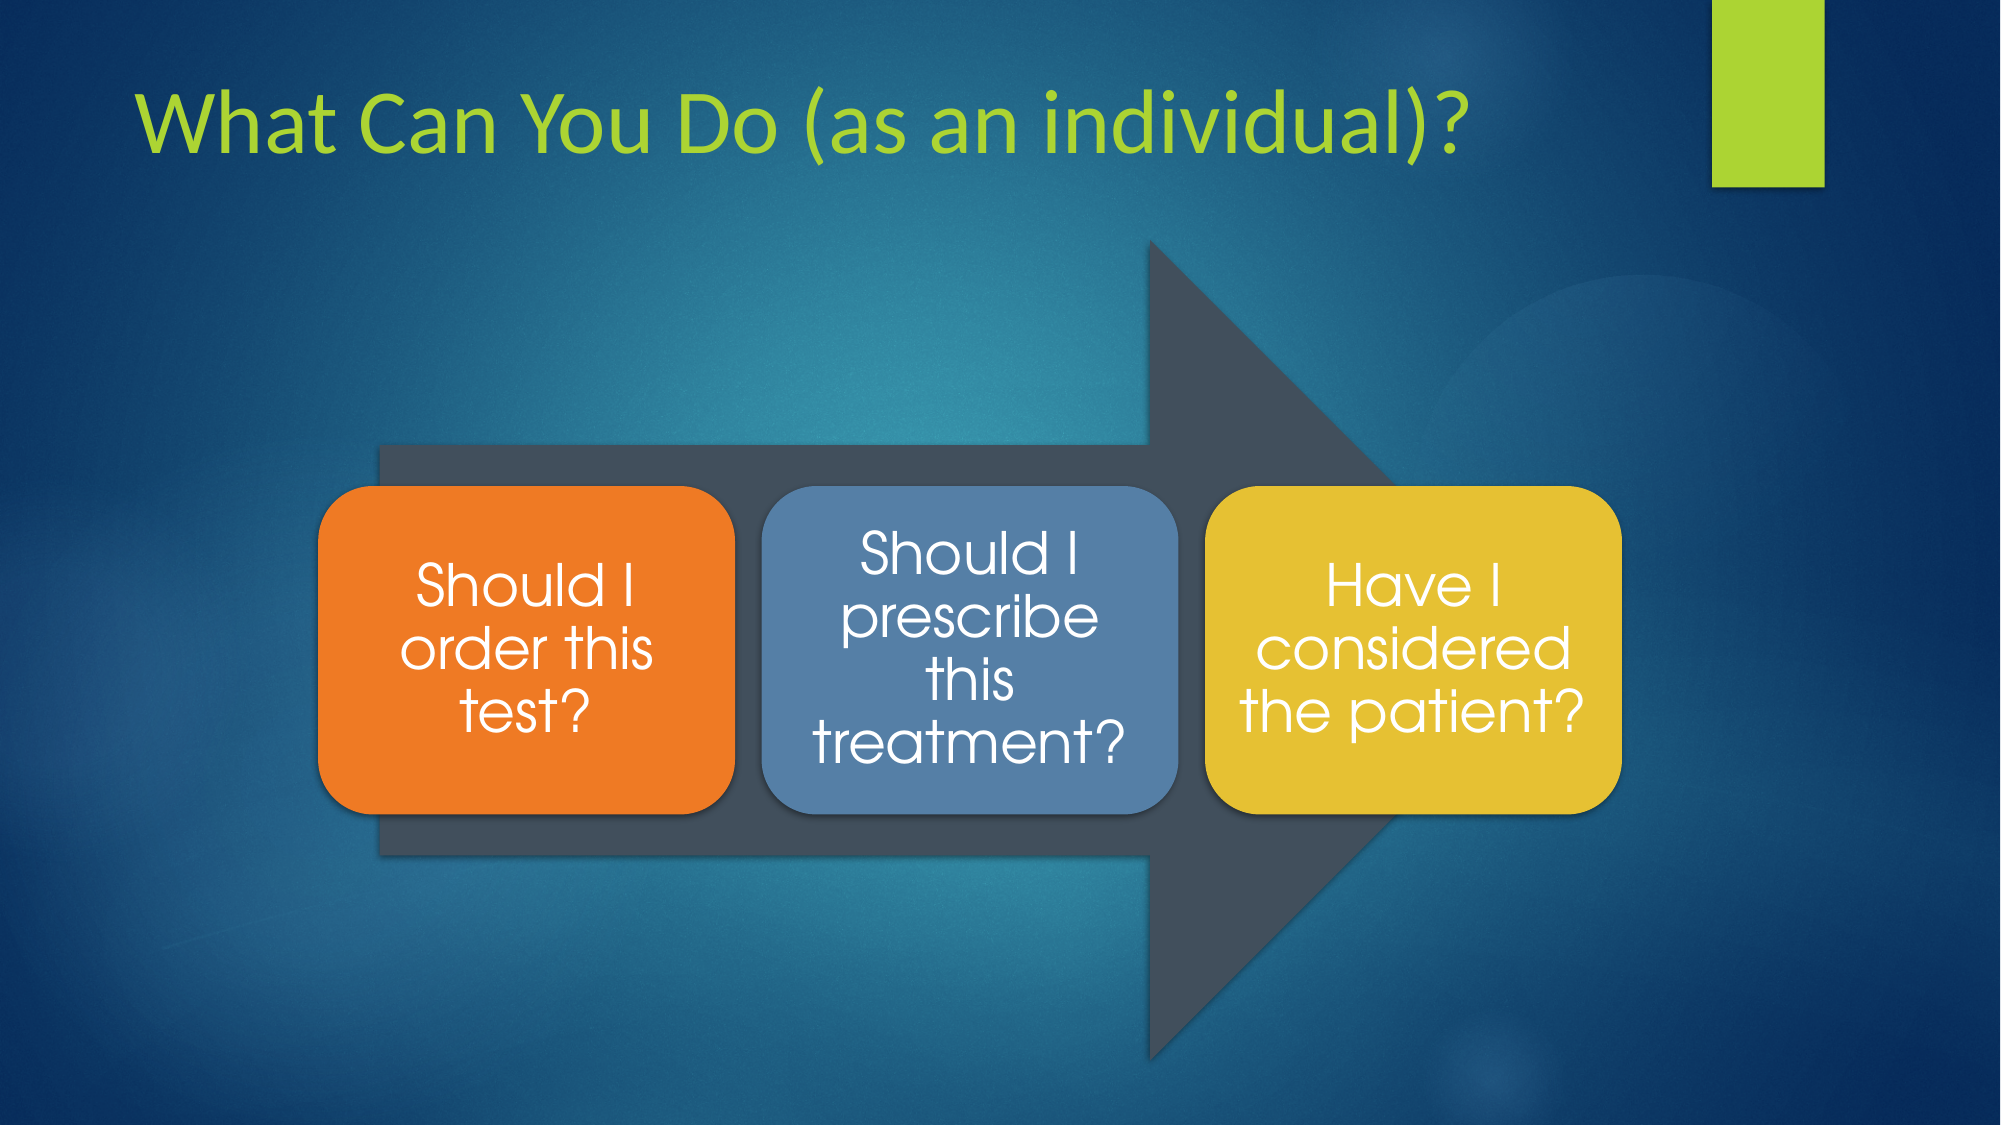

# What Can You Do (as an individual)?

Should I order this test?

Should I prescribe this treatment?

Have I considered the patient?